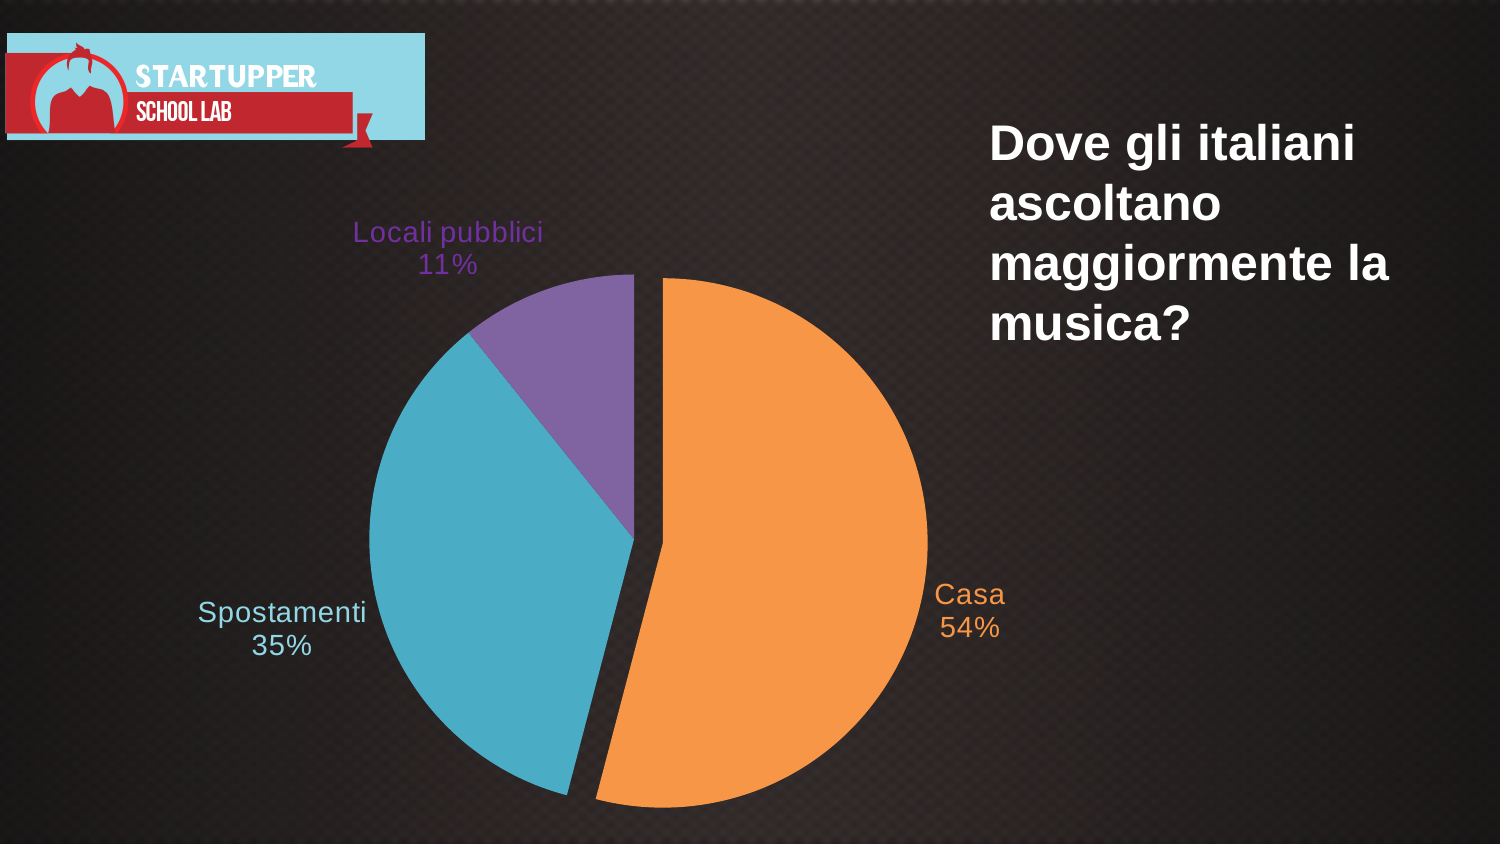

Dove gli italiani ascoltano maggiormente la musica?

### Chart

| Category | Vendite |
|---|---|
| Casa | 50.3 |
| Spostamenti | 32.7 |
| Locali pubblici | 10.0 |